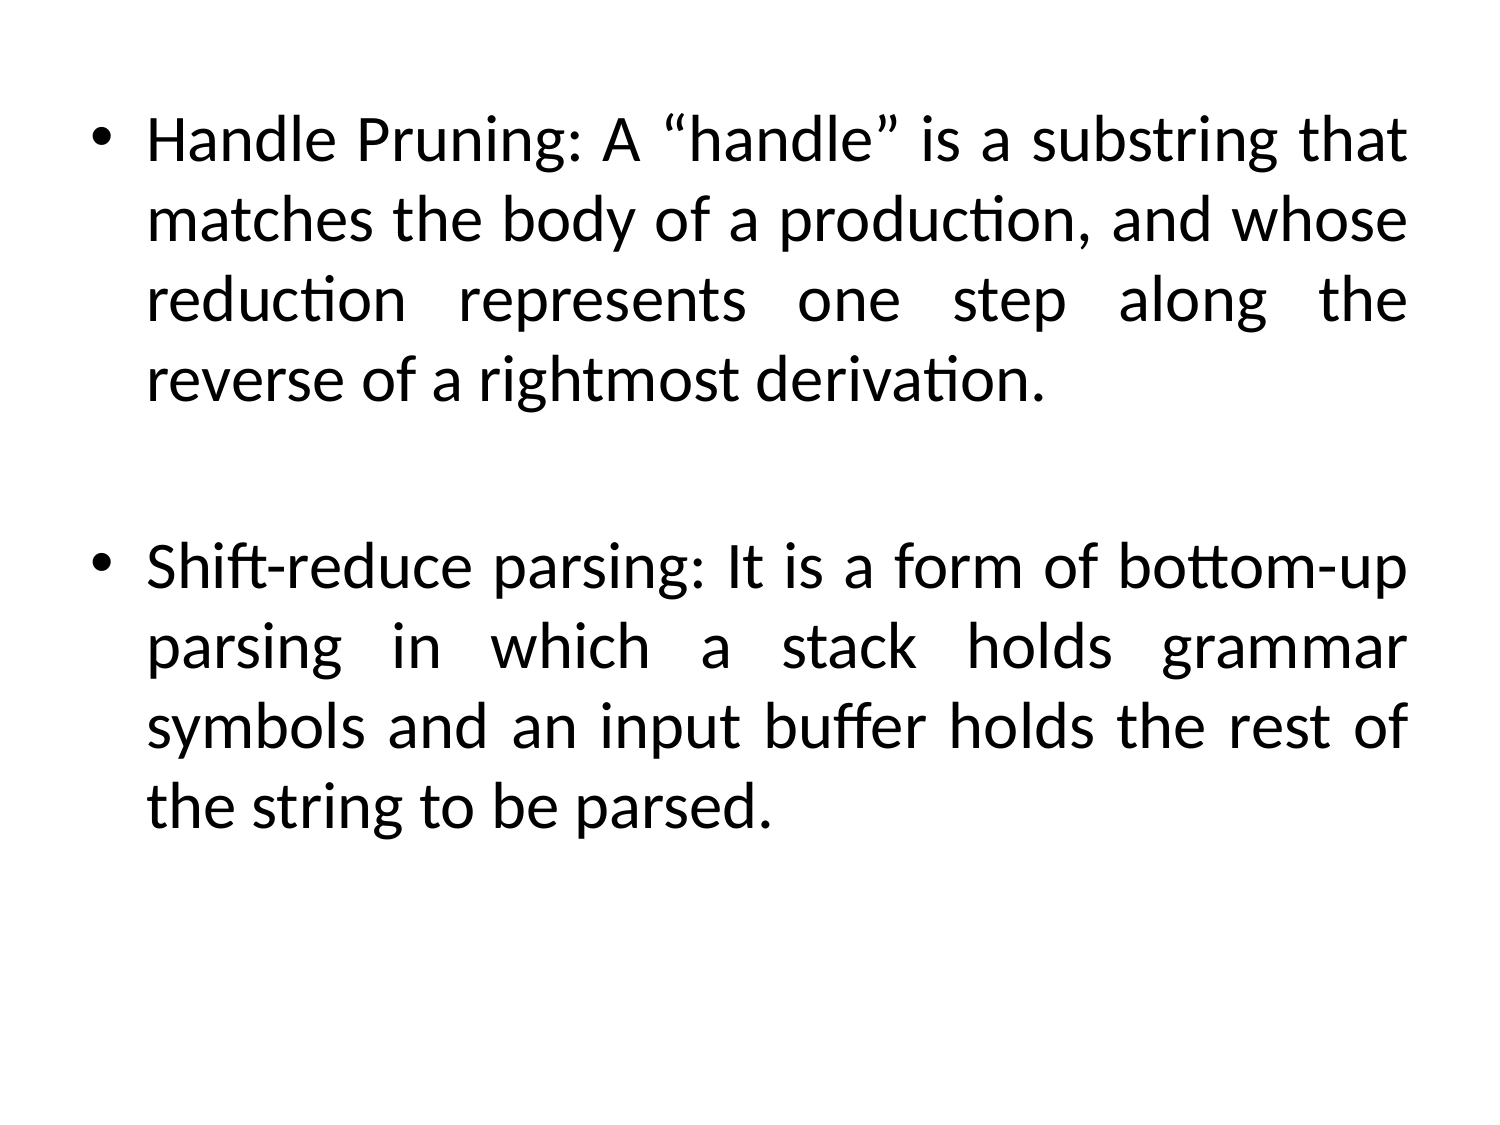

Handle Pruning: A “handle” is a substring that matches the body of a production, and whose reduction represents one step along the reverse of a rightmost derivation.

Shift-reduce parsing: It is a form of bottom-up parsing in which a stack holds grammar symbols and an input buffer holds the rest of the string to be parsed.